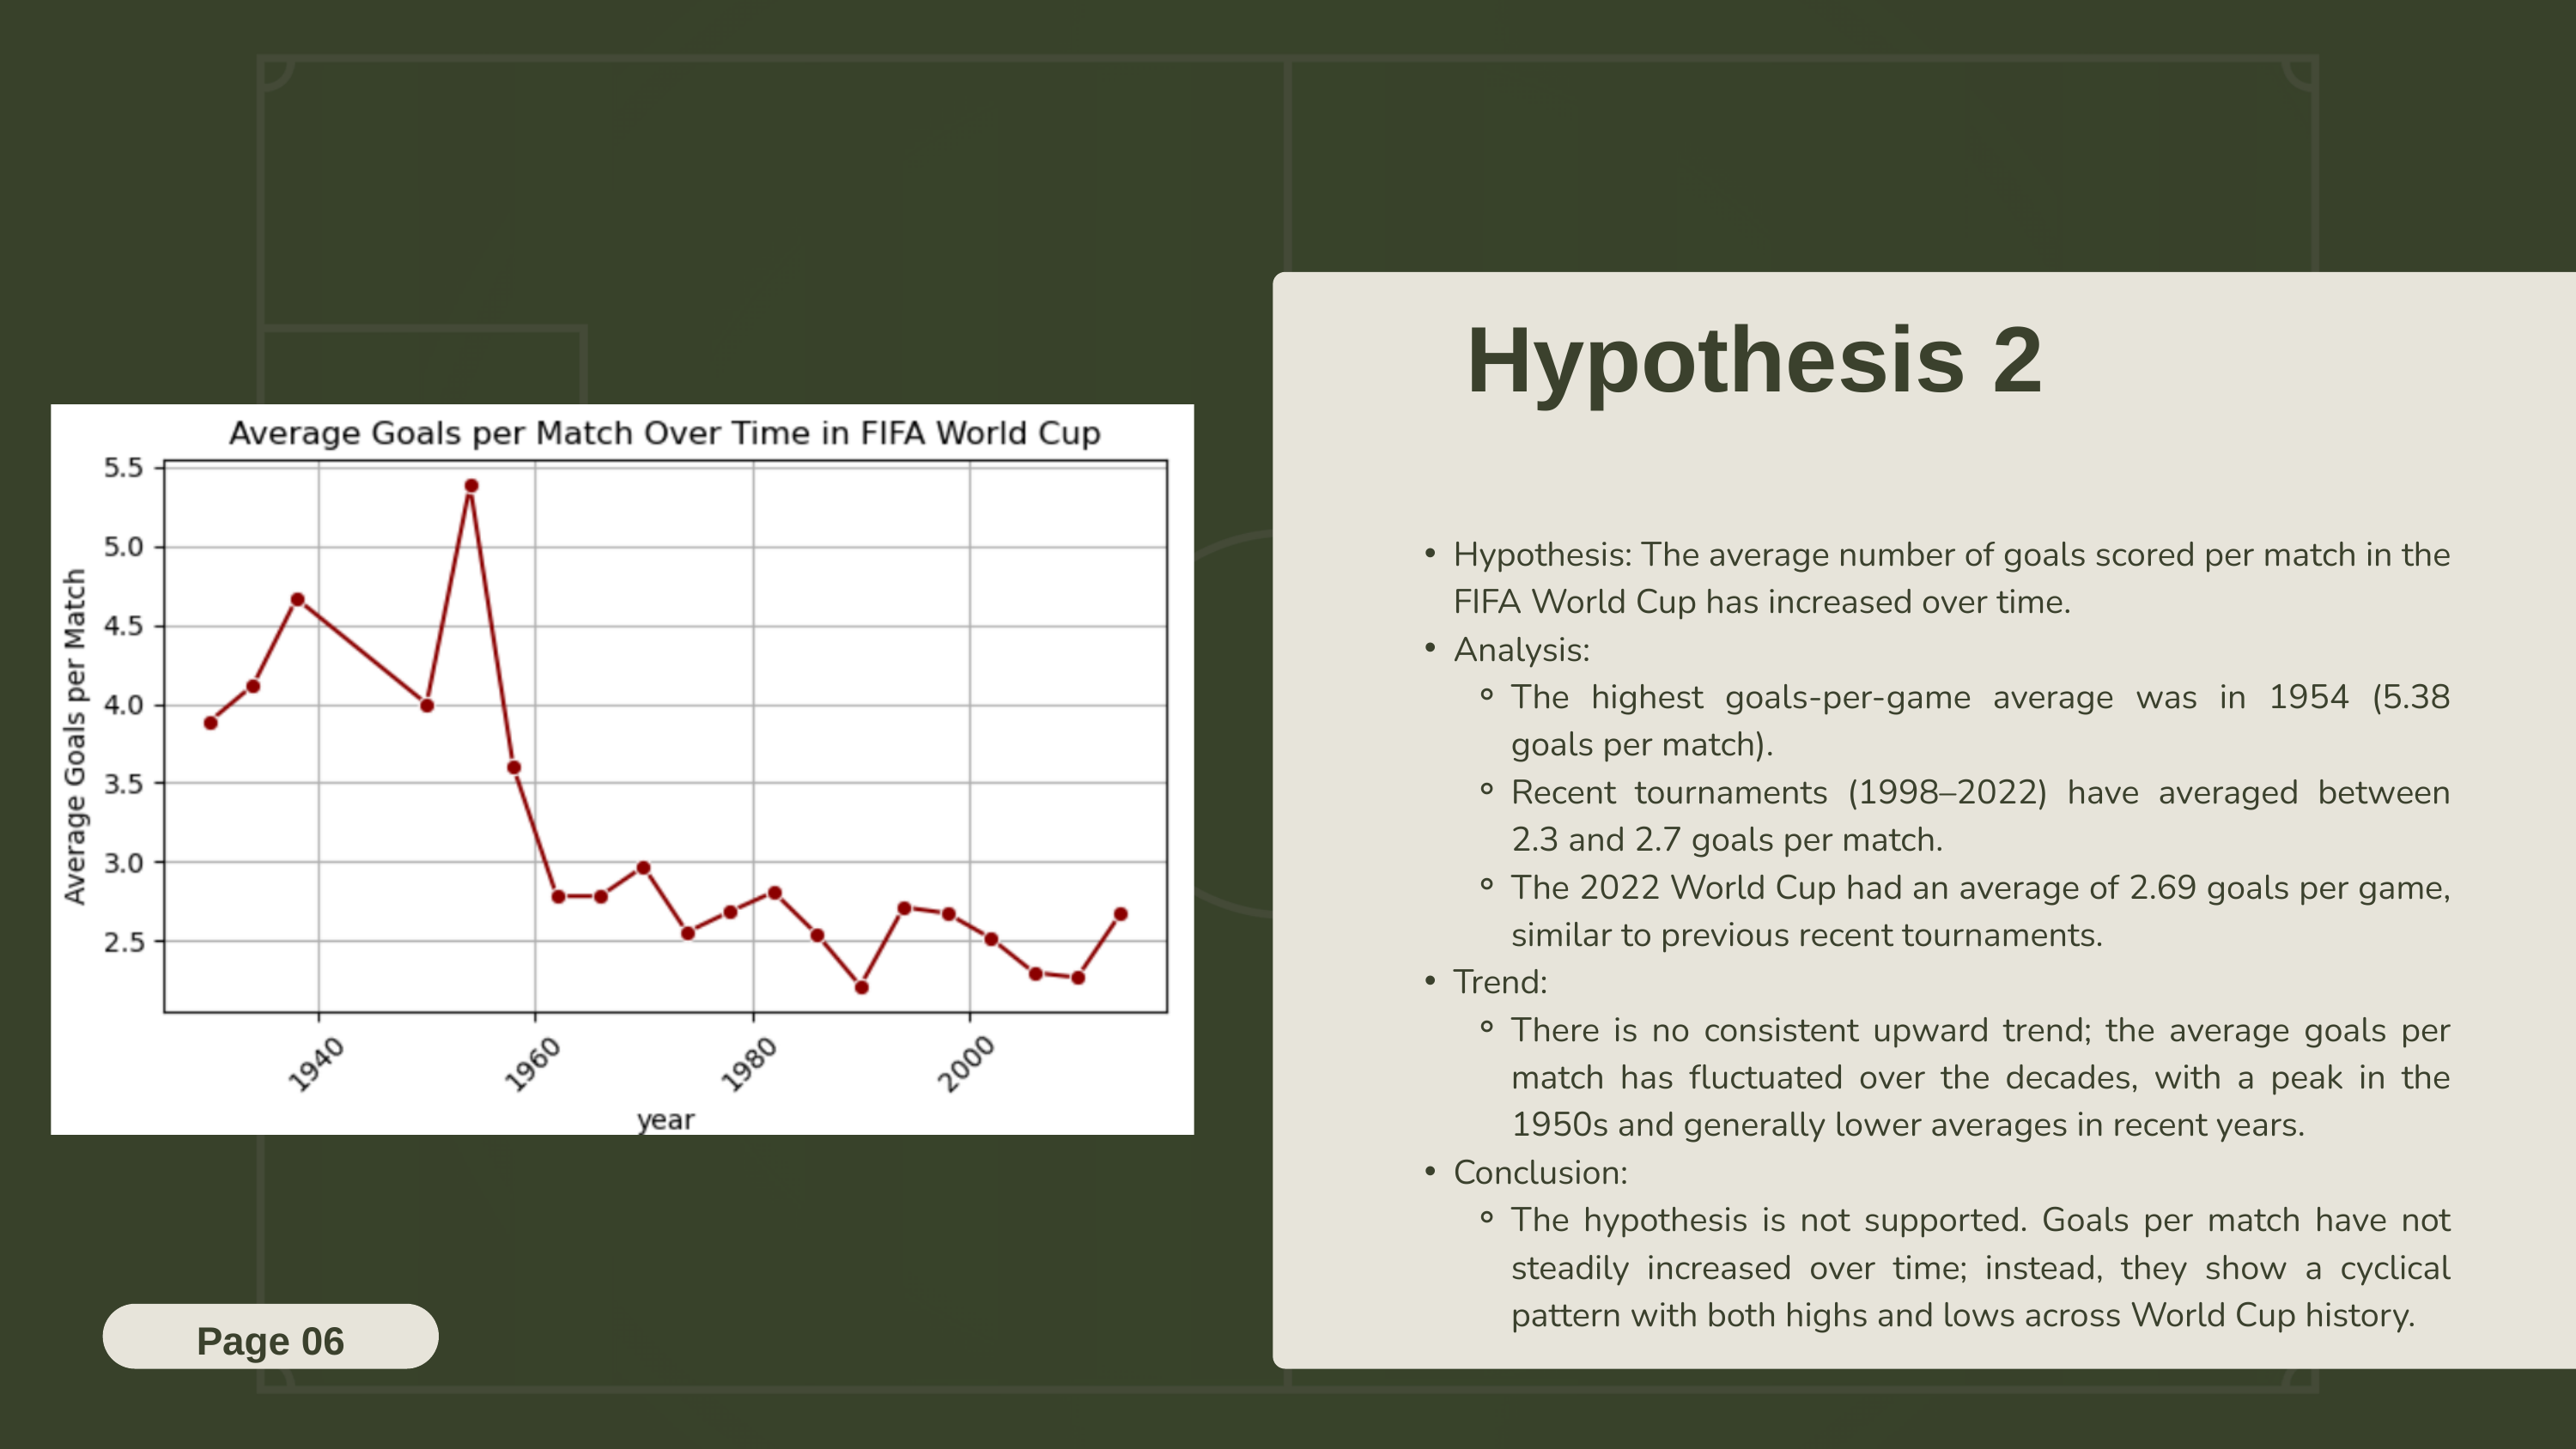

Hypothesis 2

Hypothesis: The average number of goals scored per match in the FIFA World Cup has increased over time.
Analysis:
The highest goals-per-game average was in 1954 (5.38 goals per match).
Recent tournaments (1998–2022) have averaged between 2.3 and 2.7 goals per match.
The 2022 World Cup had an average of 2.69 goals per game, similar to previous recent tournaments.
Trend:
There is no consistent upward trend; the average goals per match has fluctuated over the decades, with a peak in the 1950s and generally lower averages in recent years.
Conclusion:
The hypothesis is not supported. Goals per match have not steadily increased over time; instead, they show a cyclical pattern with both highs and lows across World Cup history.

Page 06